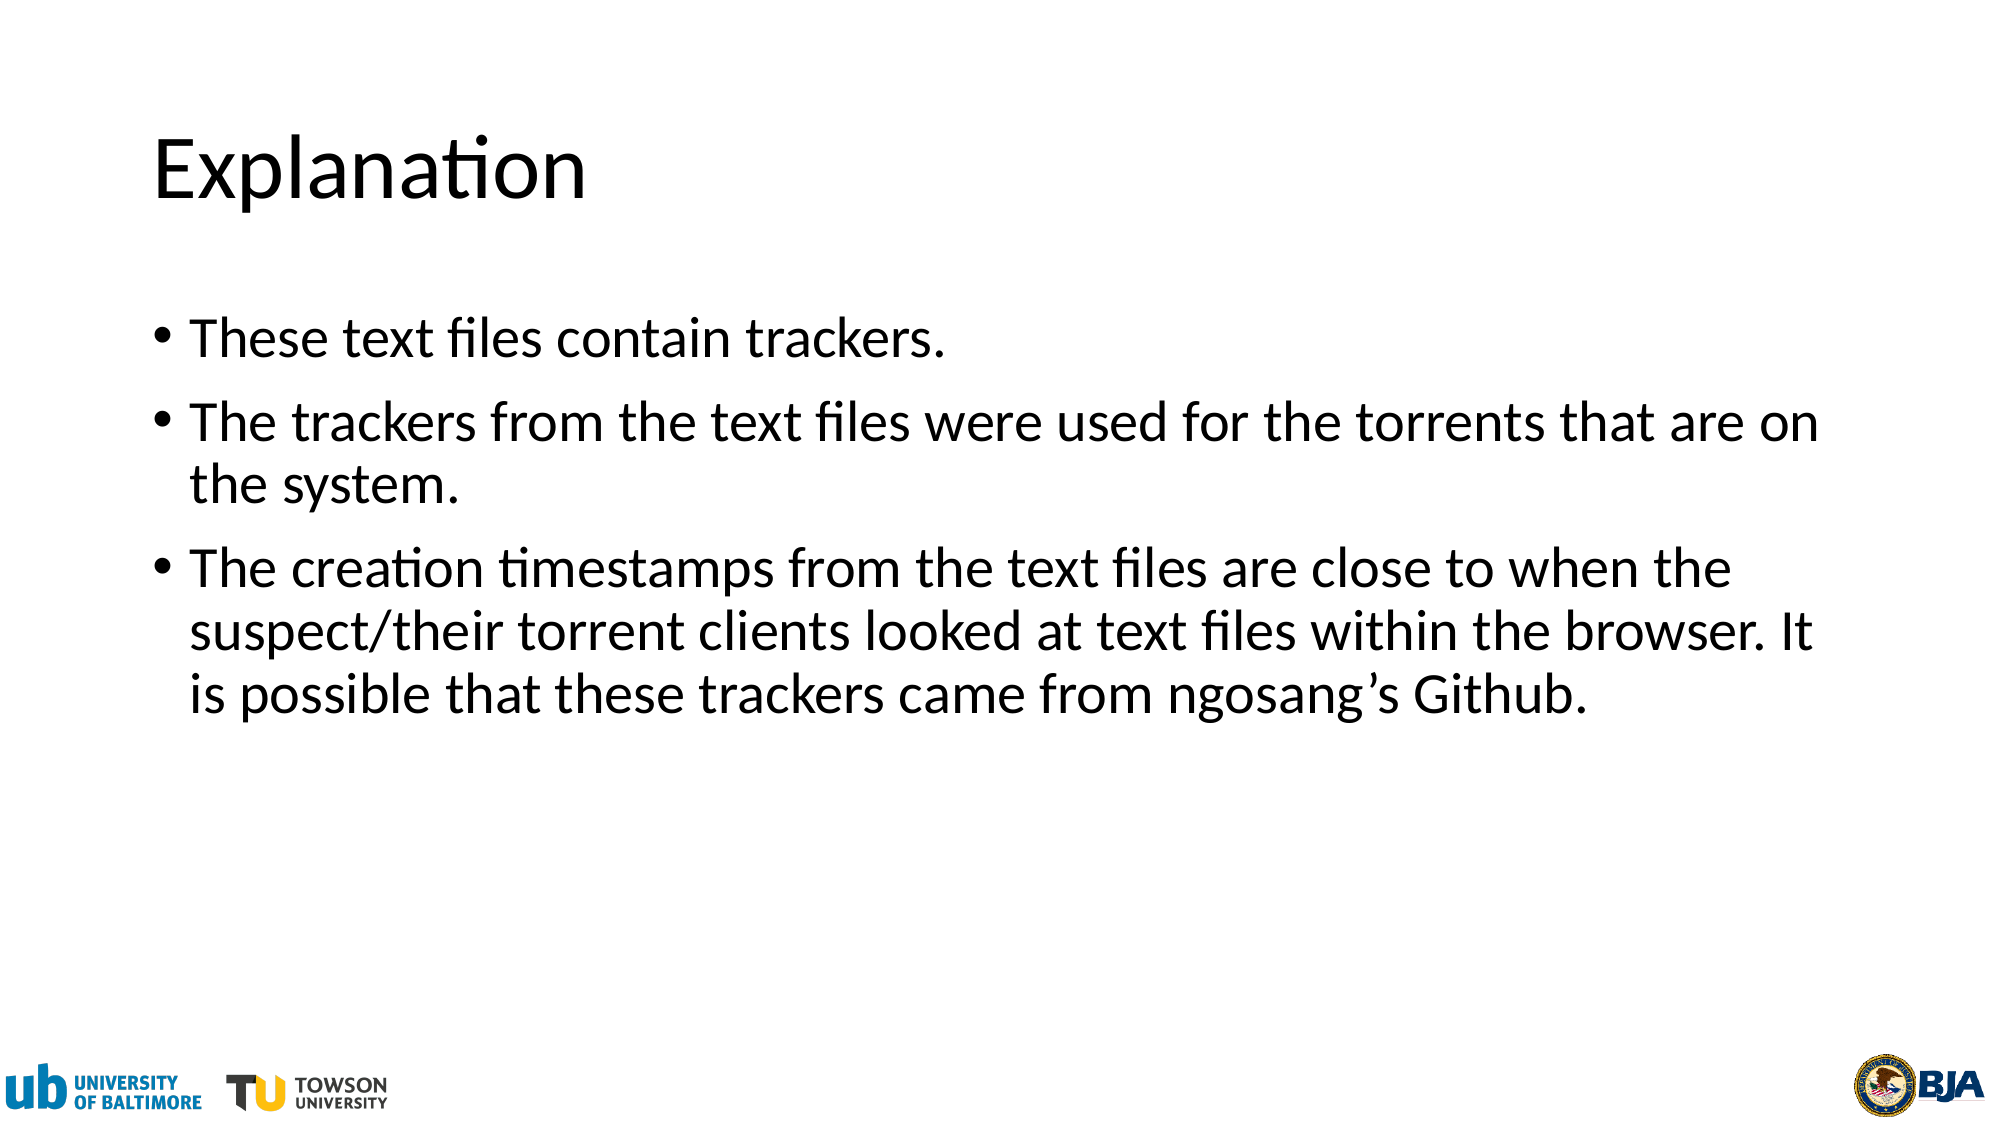

# Explanation
These text files contain trackers.
The trackers from the text files were used for the torrents that are on the system.
The creation timestamps from the text files are close to when the suspect/their torrent clients looked at text files within the browser. It is possible that these trackers came from ngosang’s Github.